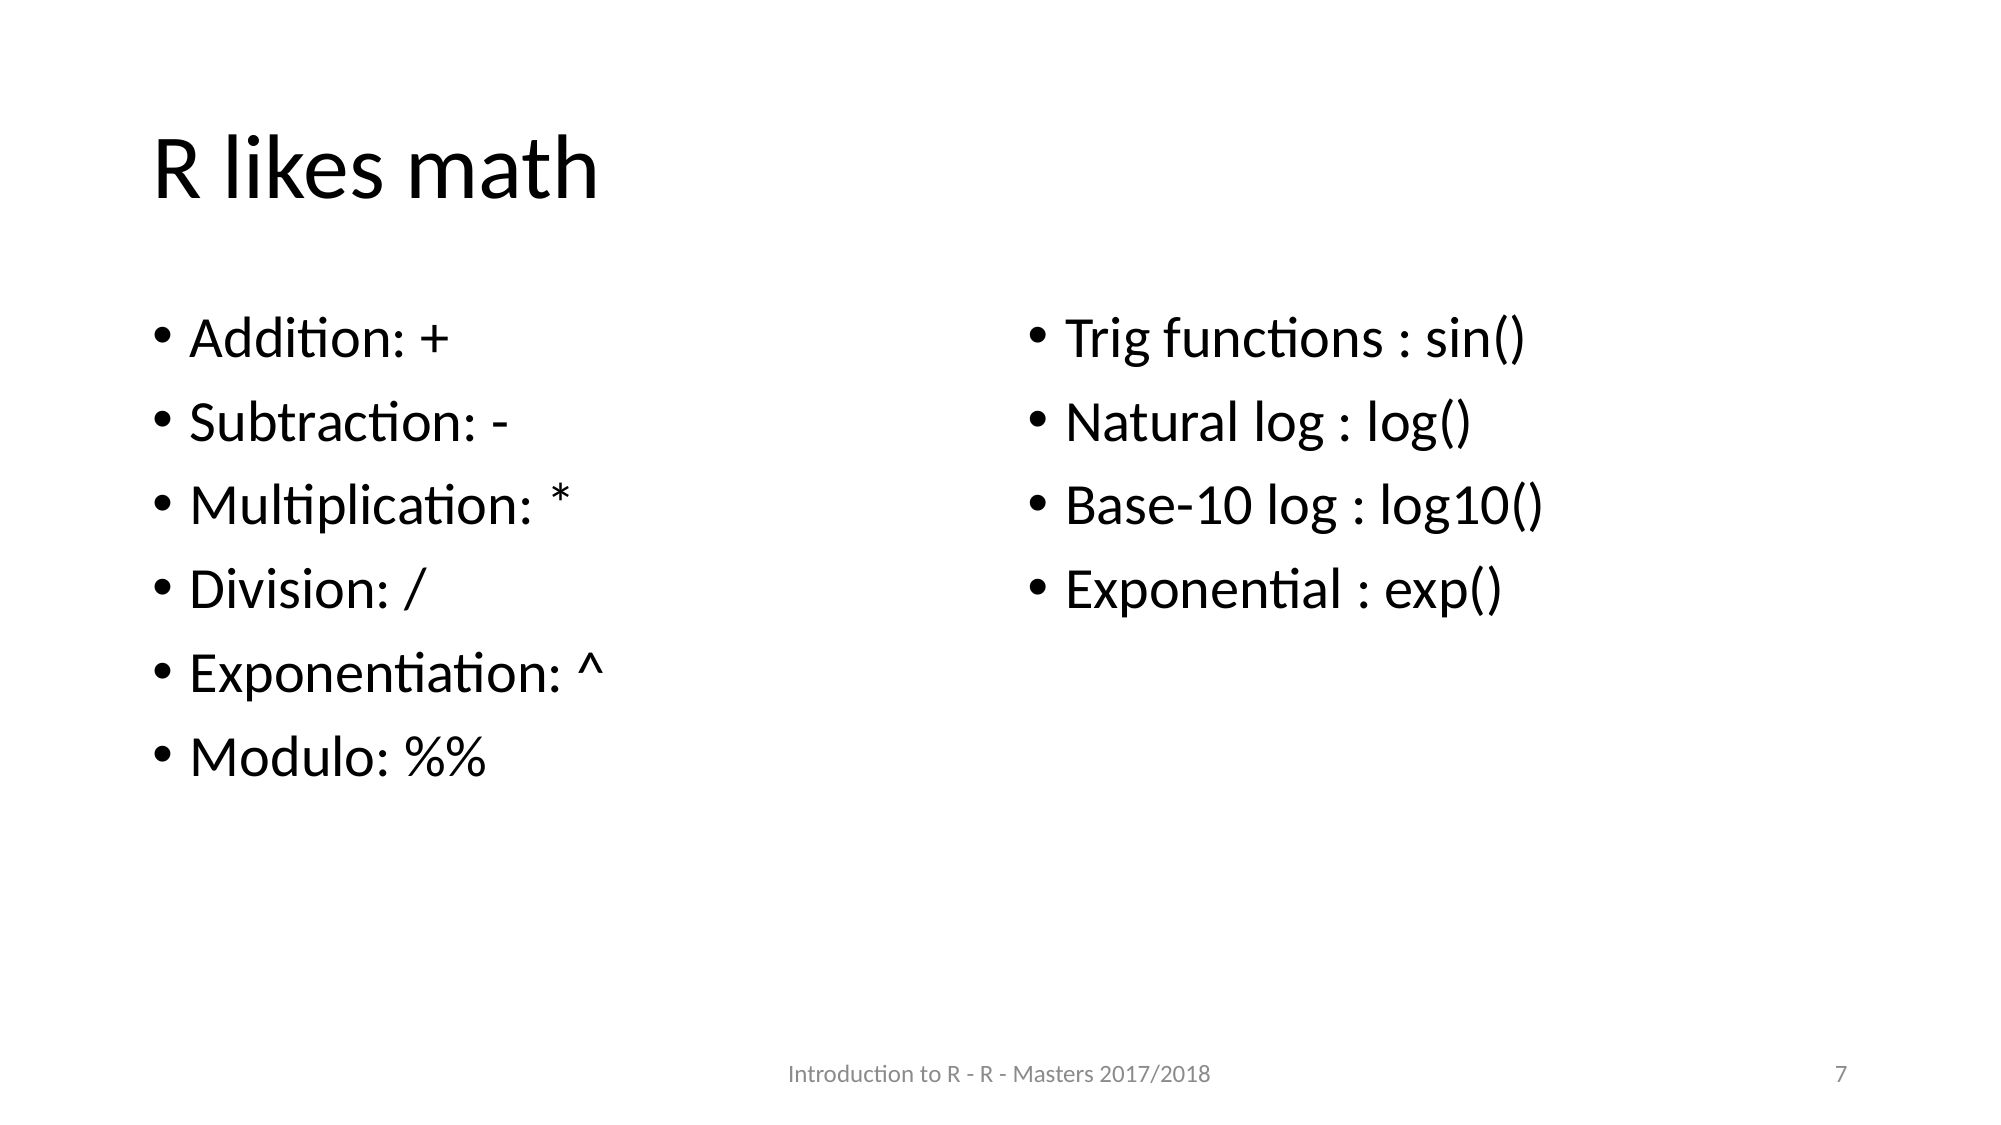

# R likes math
Addition: +
Subtraction: -
Multiplication: *
Division: /
Exponentiation: ^
Modulo: %%
Trig functions : sin()
Natural log : log()
Base-10 log : log10()
Exponential : exp()

Introduction to R - R - Masters 2017/2018
7